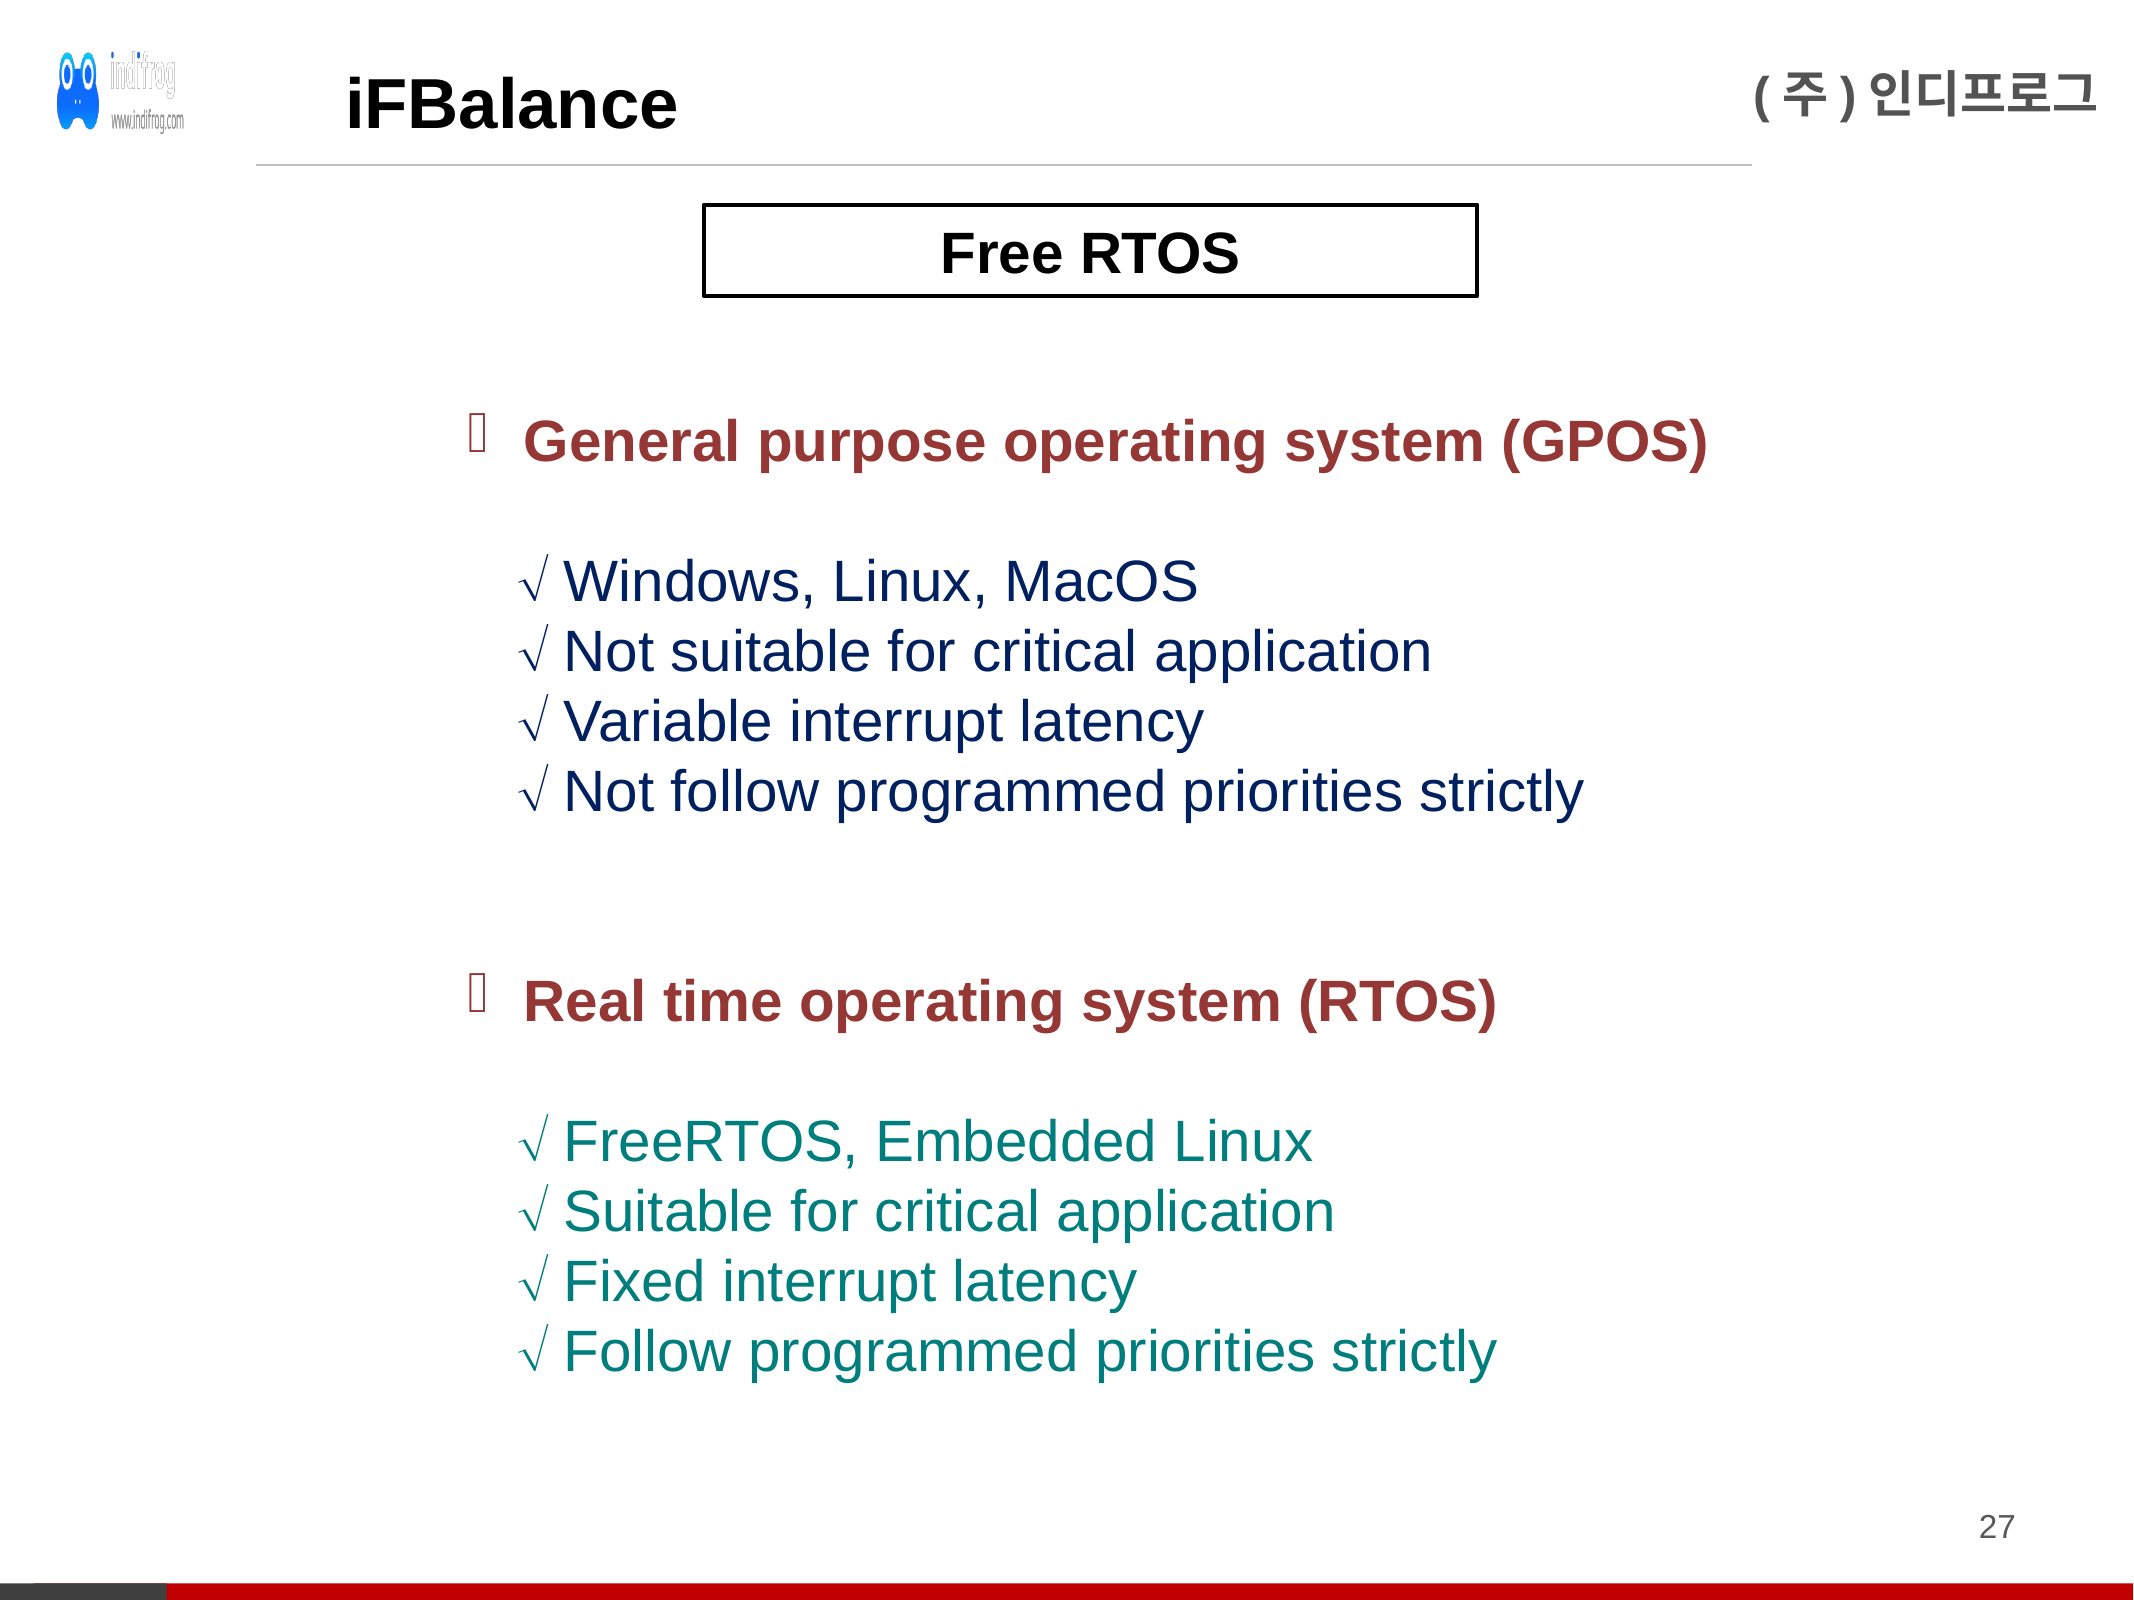

iFBalance
Free RTOS
General purpose operating system (GPOS)

   √ Windows, Linux, MacOS
   √ Not suitable for critical application
   √ Variable interrupt latency
   √ Not follow programmed priorities strictly

Real time operating system (RTOS)

   √ FreeRTOS, Embedded Linux
   √ Suitable for critical application
   √ Fixed interrupt latency
   √ Follow programmed priorities strictly
27